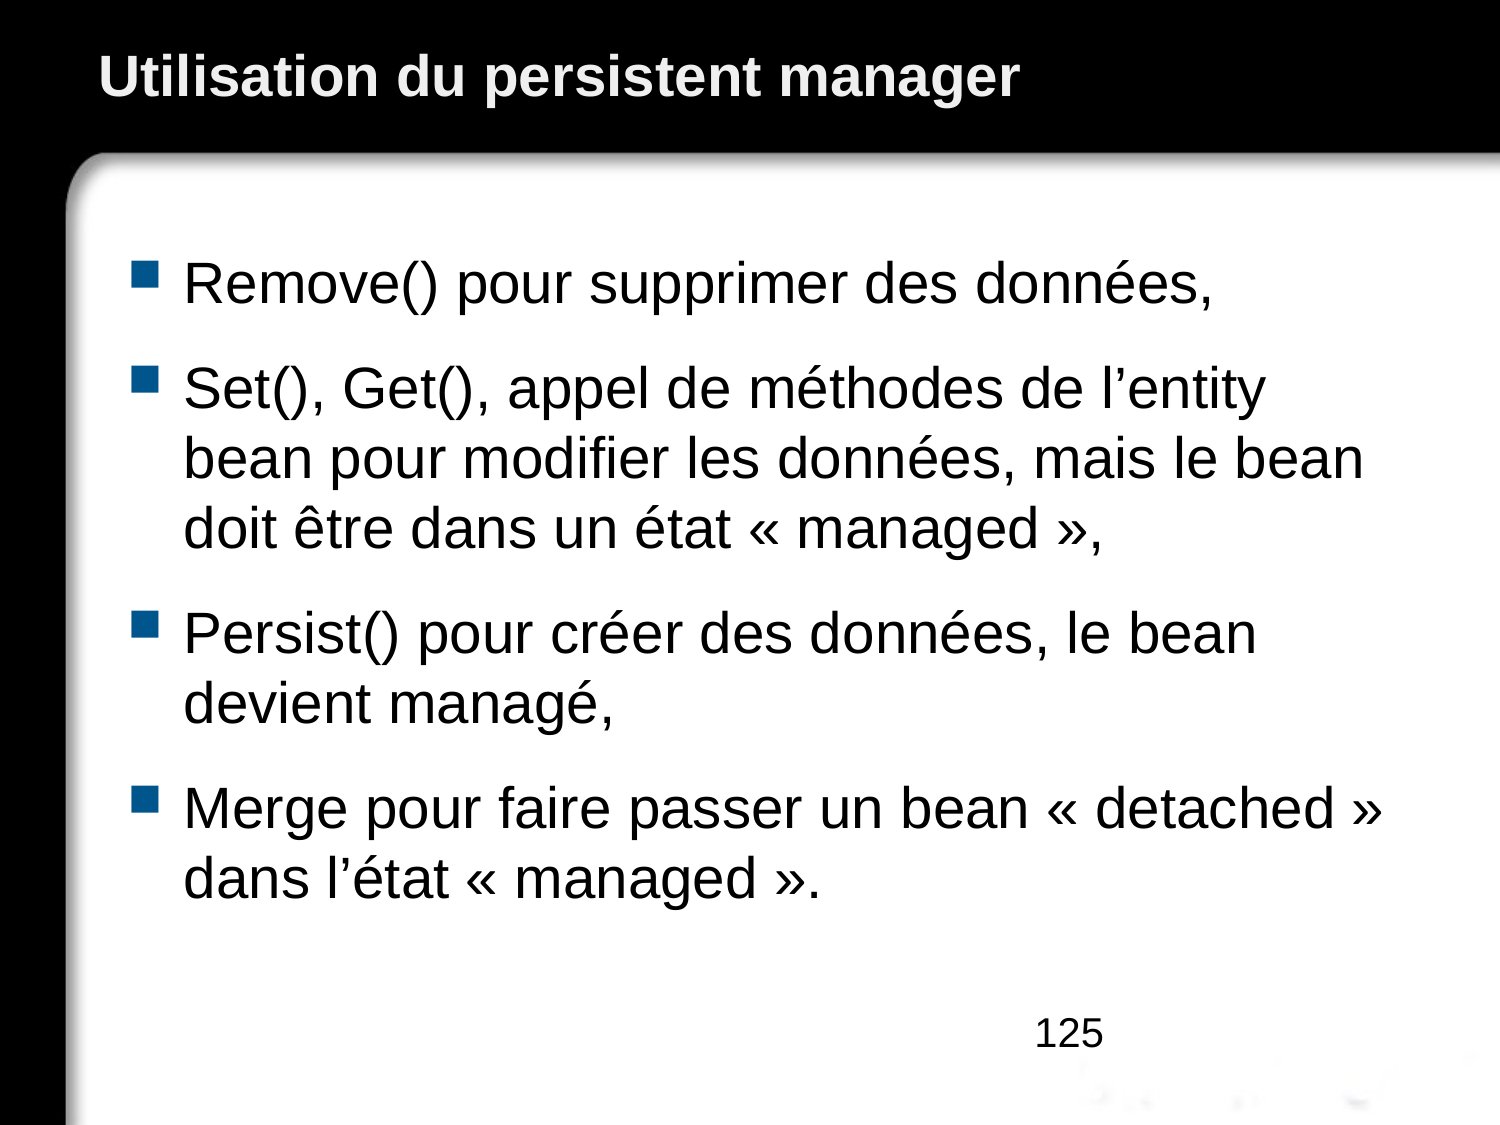

# Utilisation du persistent manager
Remove() pour supprimer des données,
Set(), Get(), appel de méthodes de l’entity bean pour modifier les données, mais le bean doit être dans un état « managed »,
Persist() pour créer des données, le bean devient managé,
Merge pour faire passer un bean « detached » dans l’état « managed ».